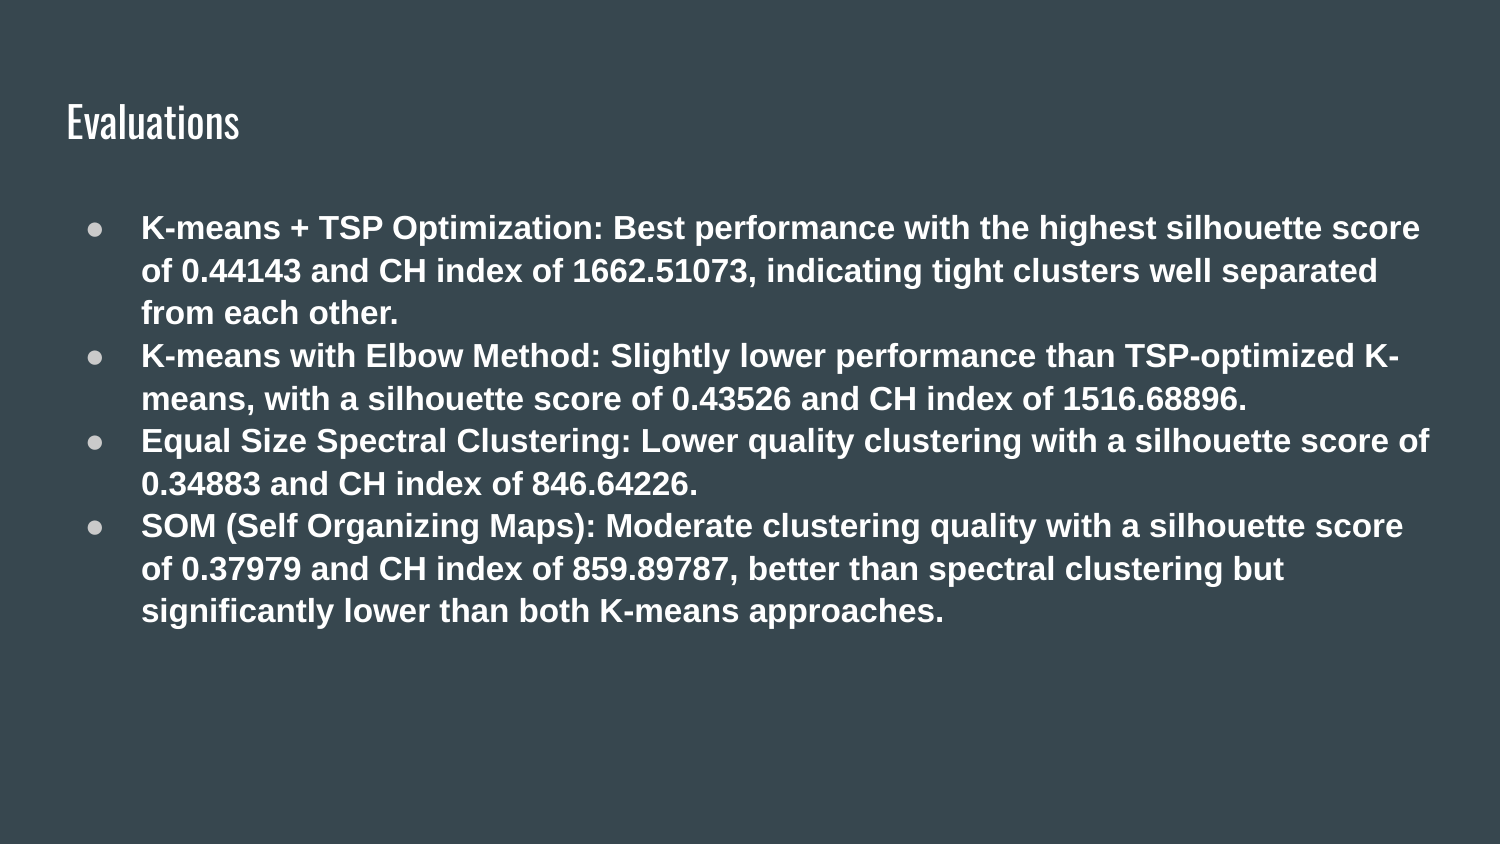

# Evaluations
K-means + TSP Optimization: Best performance with the highest silhouette score of 0.44143 and CH index of 1662.51073, indicating tight clusters well separated from each other.
K-means with Elbow Method: Slightly lower performance than TSP-optimized K-means, with a silhouette score of 0.43526 and CH index of 1516.68896.
Equal Size Spectral Clustering: Lower quality clustering with a silhouette score of 0.34883 and CH index of 846.64226.
SOM (Self Organizing Maps): Moderate clustering quality with a silhouette score of 0.37979 and CH index of 859.89787, better than spectral clustering but significantly lower than both K-means approaches.